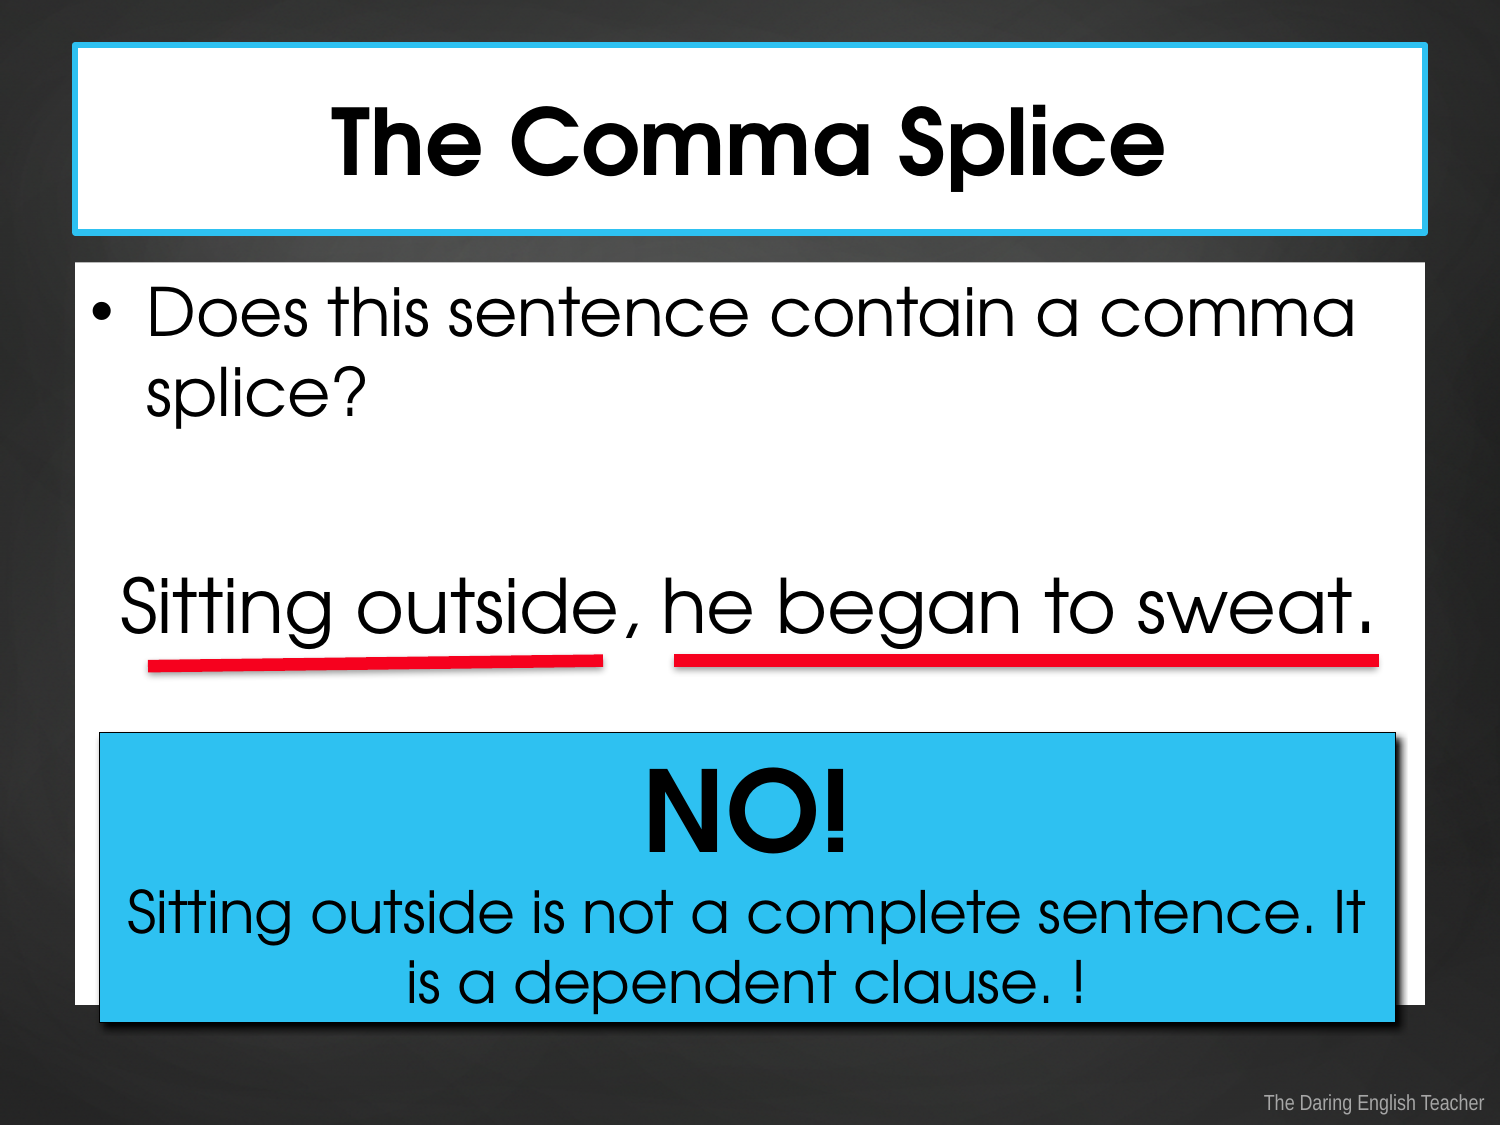

# The Comma Splice
Does this sentence contain a comma splice?

Sitting outside, he began to sweat.
NO!
Sitting outside is not a complete sentence. It is a dependent clause. !